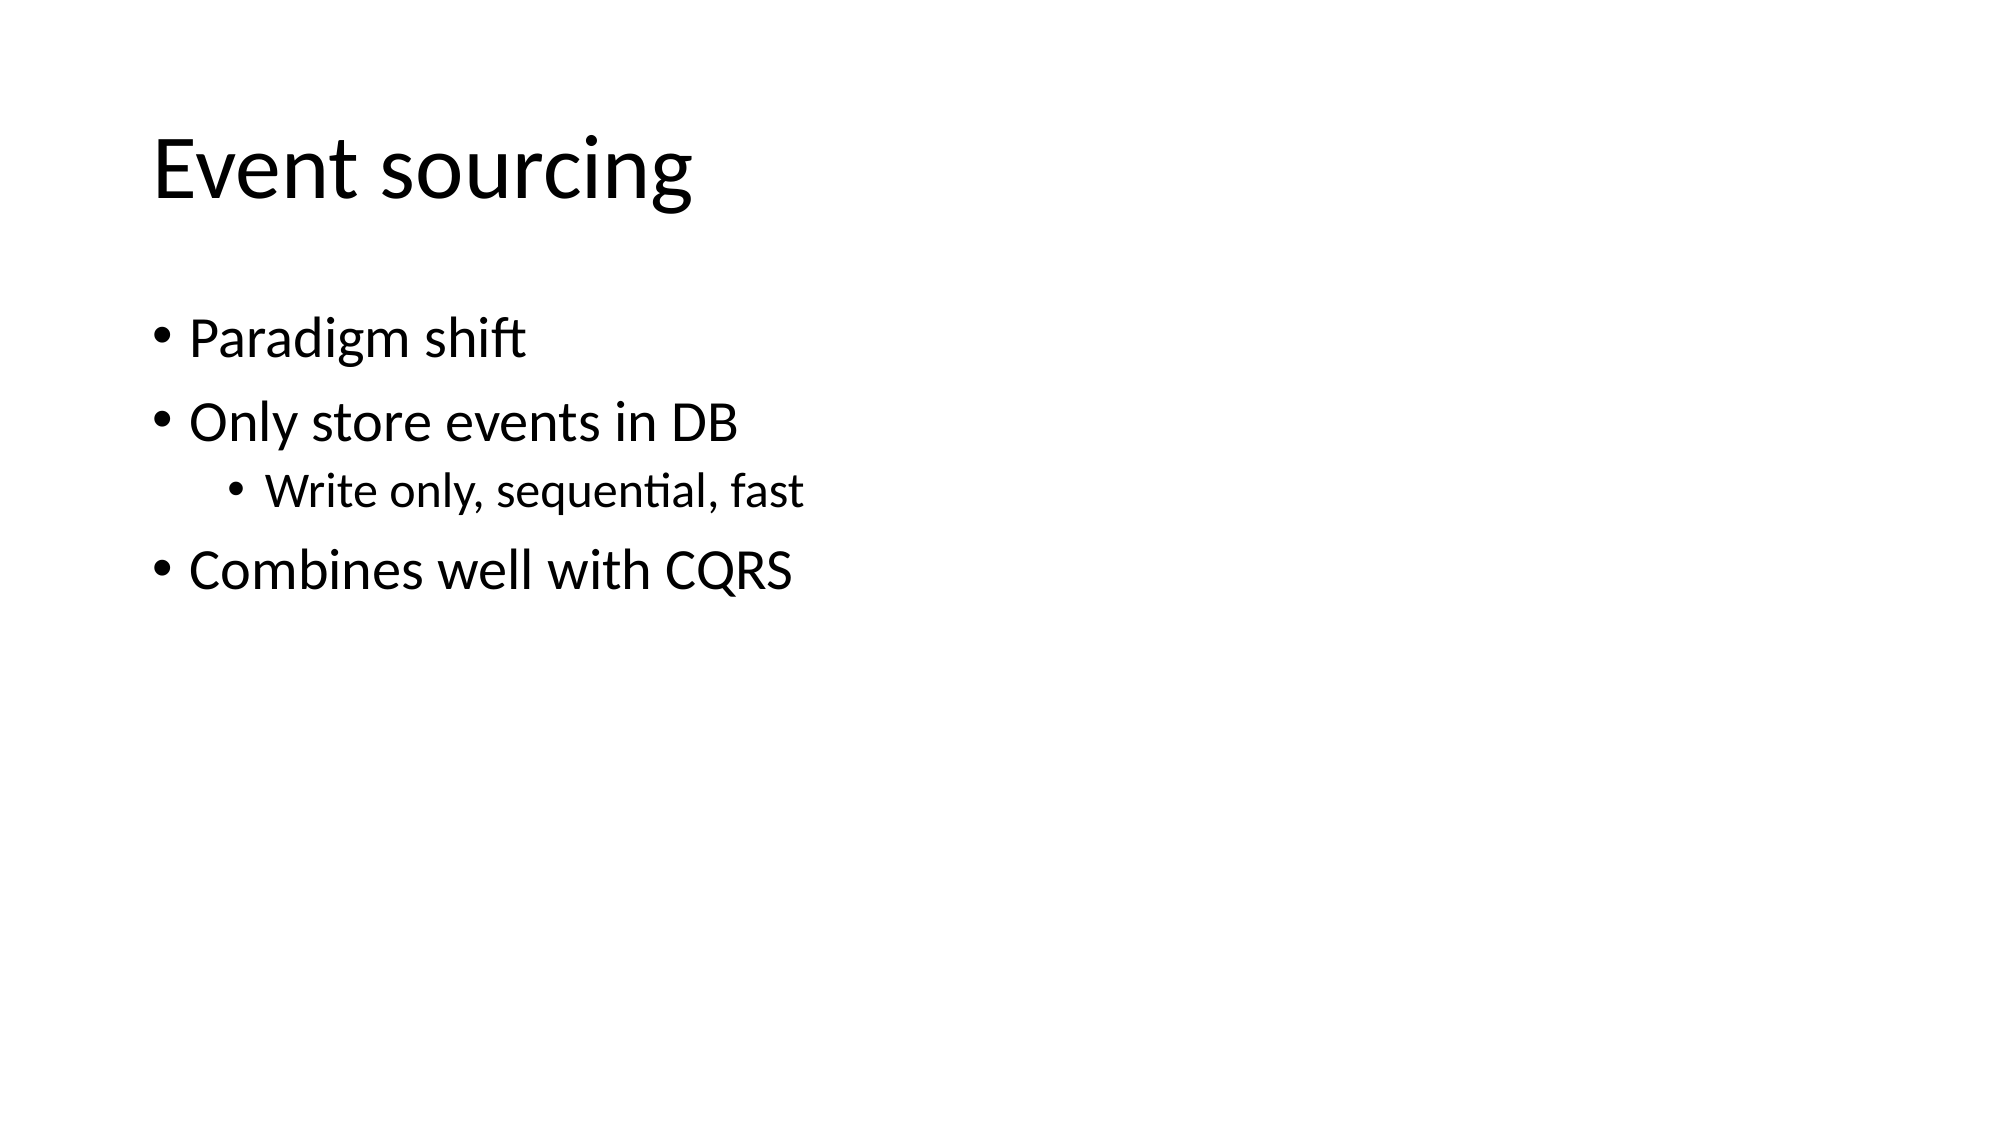

# Event sourcing
Paradigm shift
Only store events in DB
Write only, sequential, fast
Combines well with CQRS